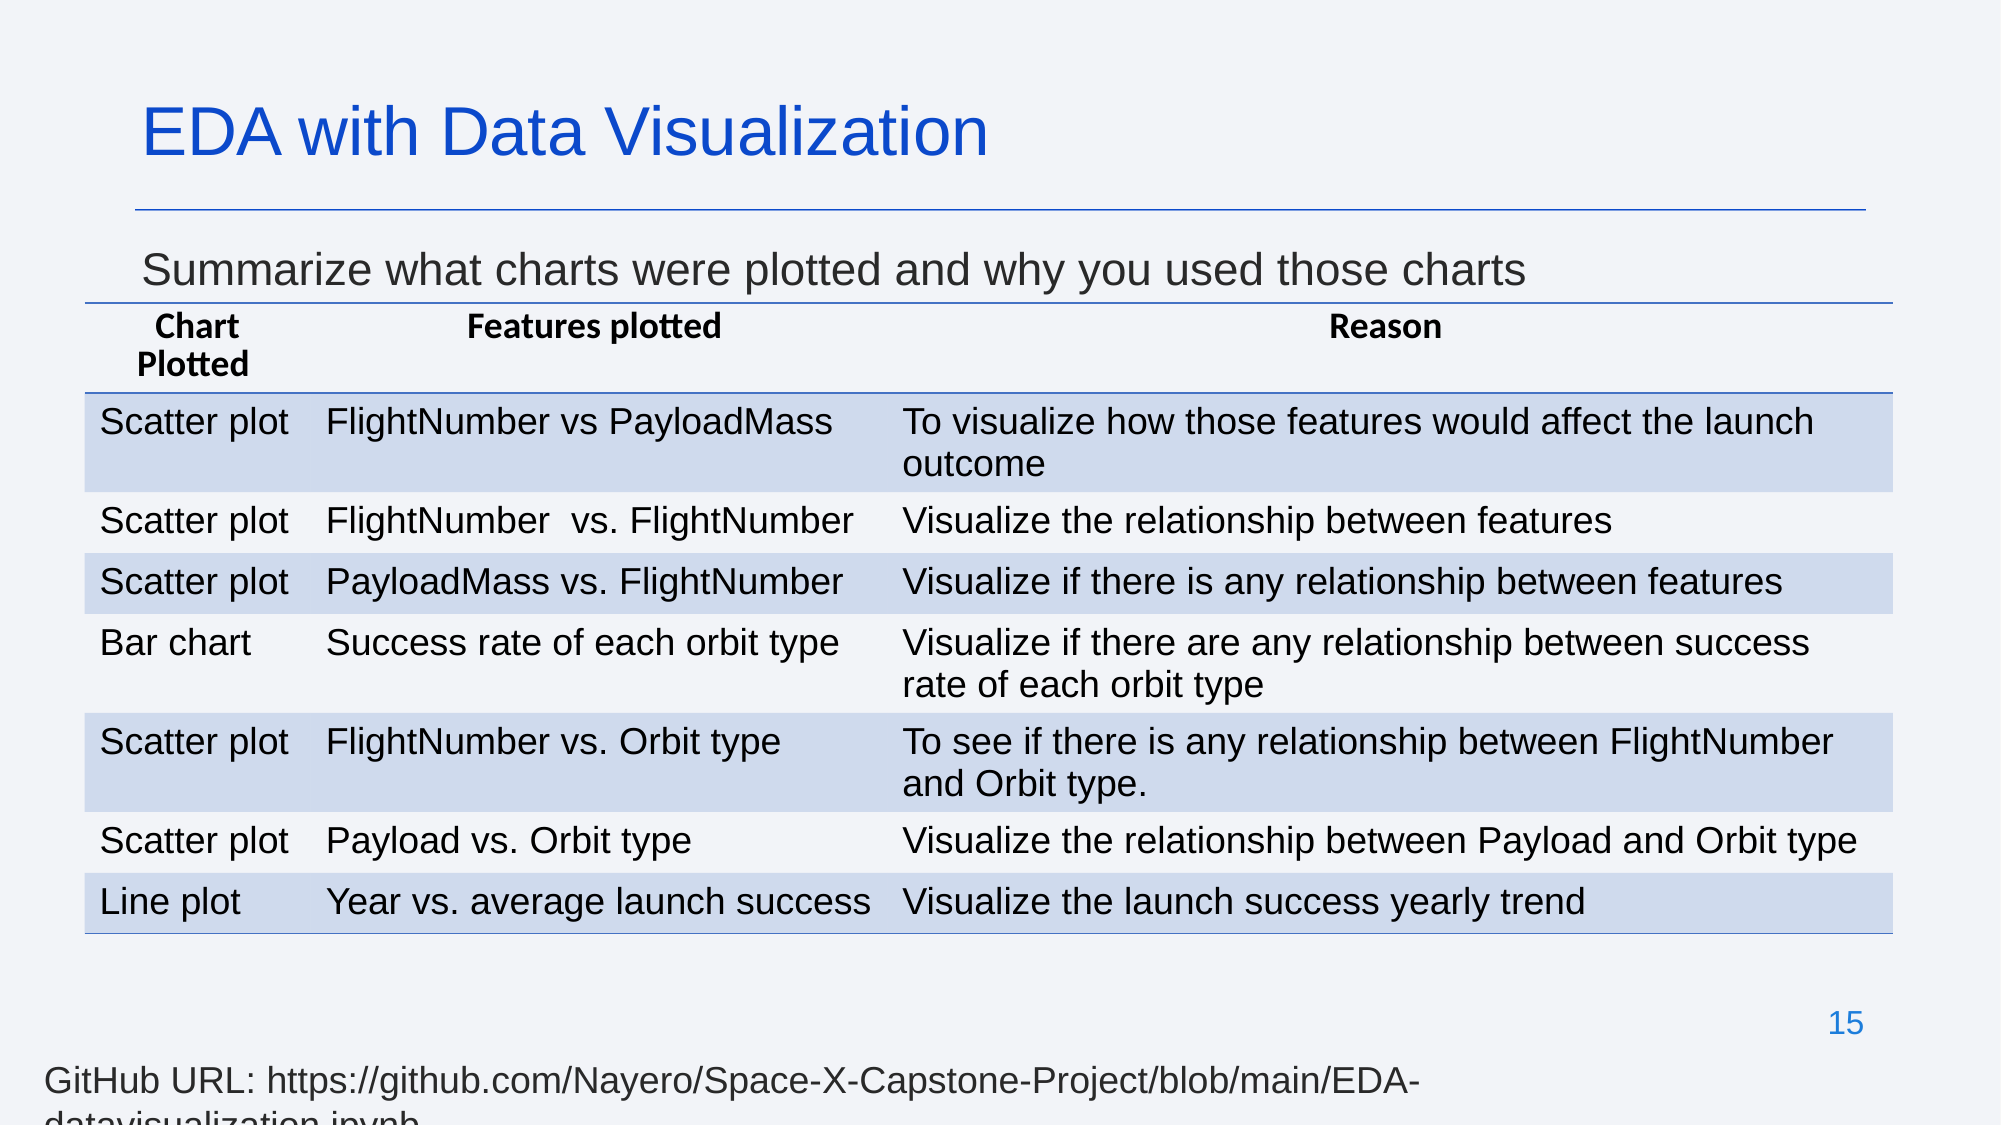

EDA with Data Visualization
Summarize what charts were plotted and why you used those charts

| Chart Plotted | Features plotted | Reason |
| --- | --- | --- |
| Scatter plot | FlightNumber vs PayloadMass | To visualize how those features would affect the launch outcome |
| Scatter plot | FlightNumber vs. FlightNumber | Visualize the relationship between features |
| Scatter plot | PayloadMass vs. FlightNumber | Visualize if there is any relationship between features |
| Bar chart | Success rate of each orbit type | Visualize if there are any relationship between success rate of each orbit type |
| Scatter plot | FlightNumber vs. Orbit type | To see if there is any relationship between FlightNumber and Orbit type. |
| Scatter plot | Payload vs. Orbit type | Visualize the relationship between Payload and Orbit type |
| Line plot | Year vs. average launch success | Visualize the launch success yearly trend |
15
GitHub URL: https://github.com/Nayero/Space-X-Capstone-Project/blob/main/EDA-datavisualization.ipynb